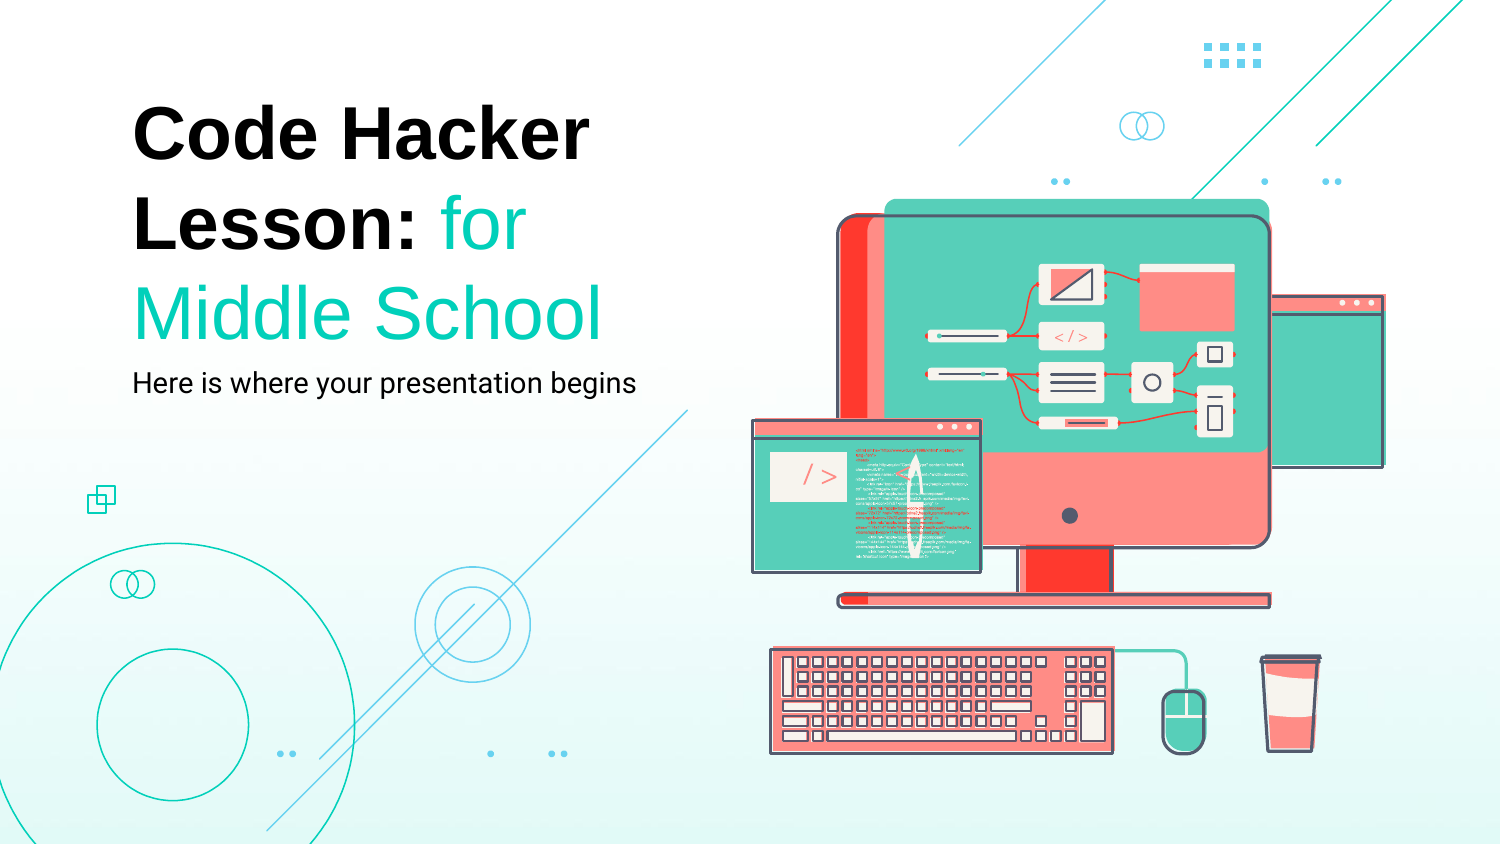

# Code Hacker Lesson: for Middle School

Here is where your presentation begins